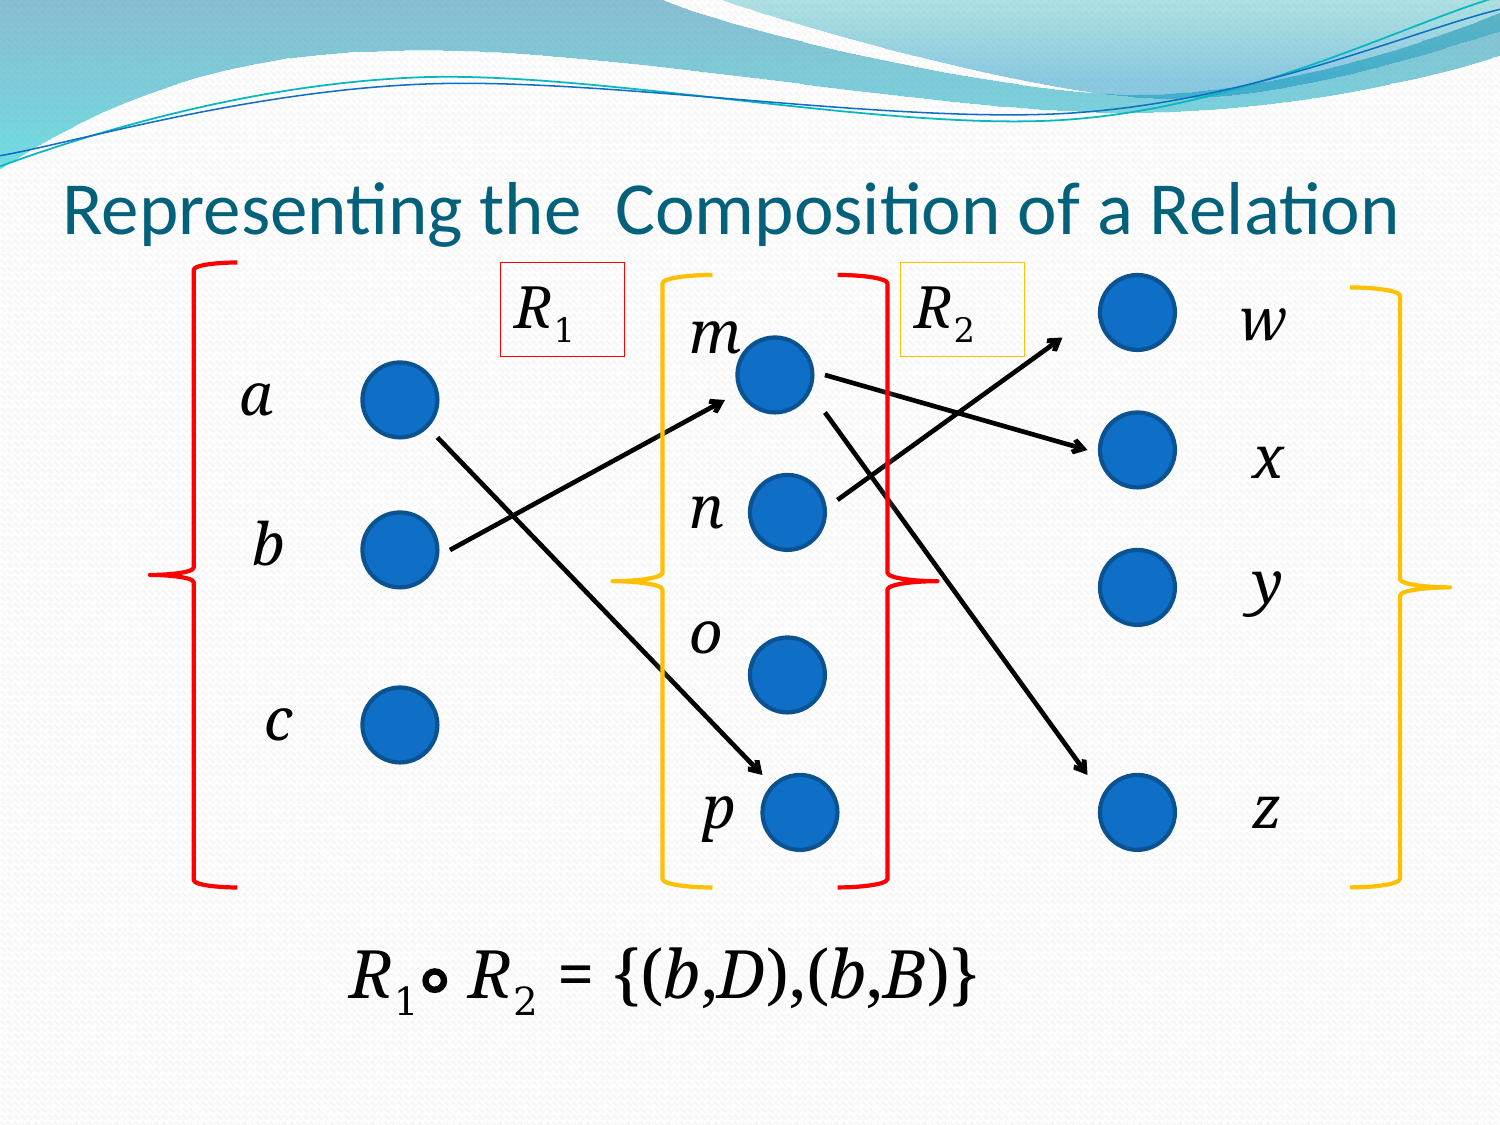

# Representing the  Composition of a Relation

R1
R2

w
m

a

x
n

b

y

o

c

p
z

 R1∘ R2  = {(b,D),(b,B)}